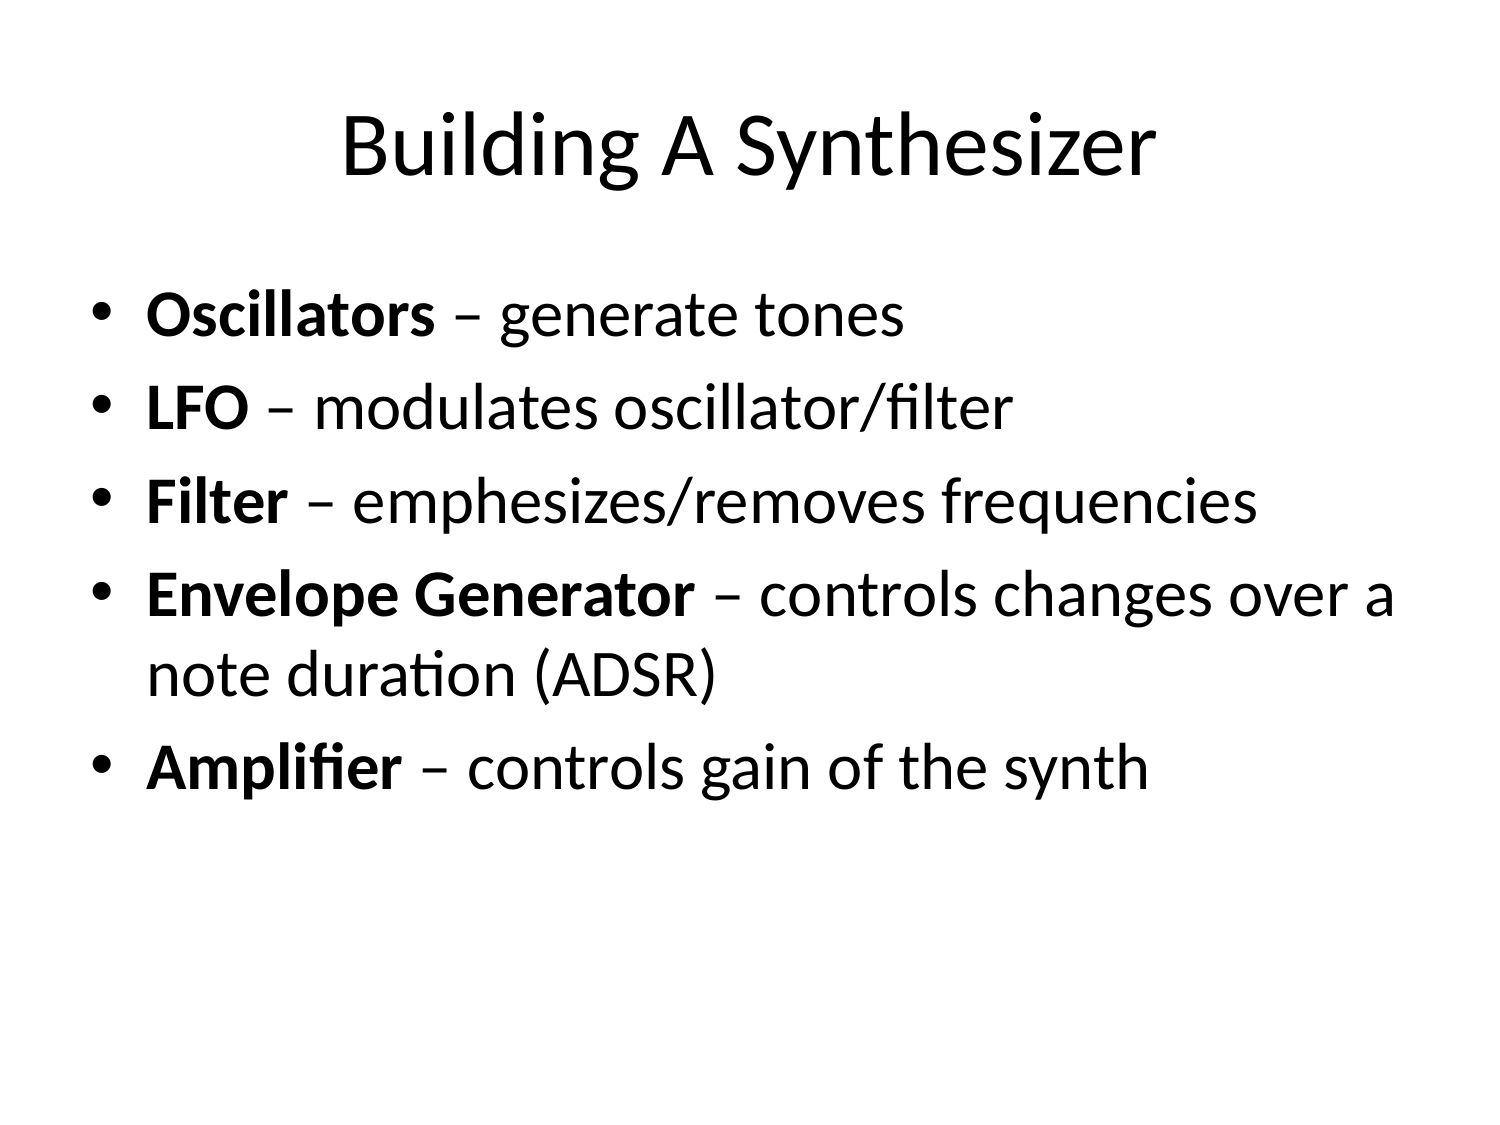

# Building A Synthesizer
Oscillators – generate tones
LFO – modulates oscillator/filter
Filter – emphesizes/removes frequencies
Envelope Generator – controls changes over a note duration (ADSR)
Amplifier – controls gain of the synth